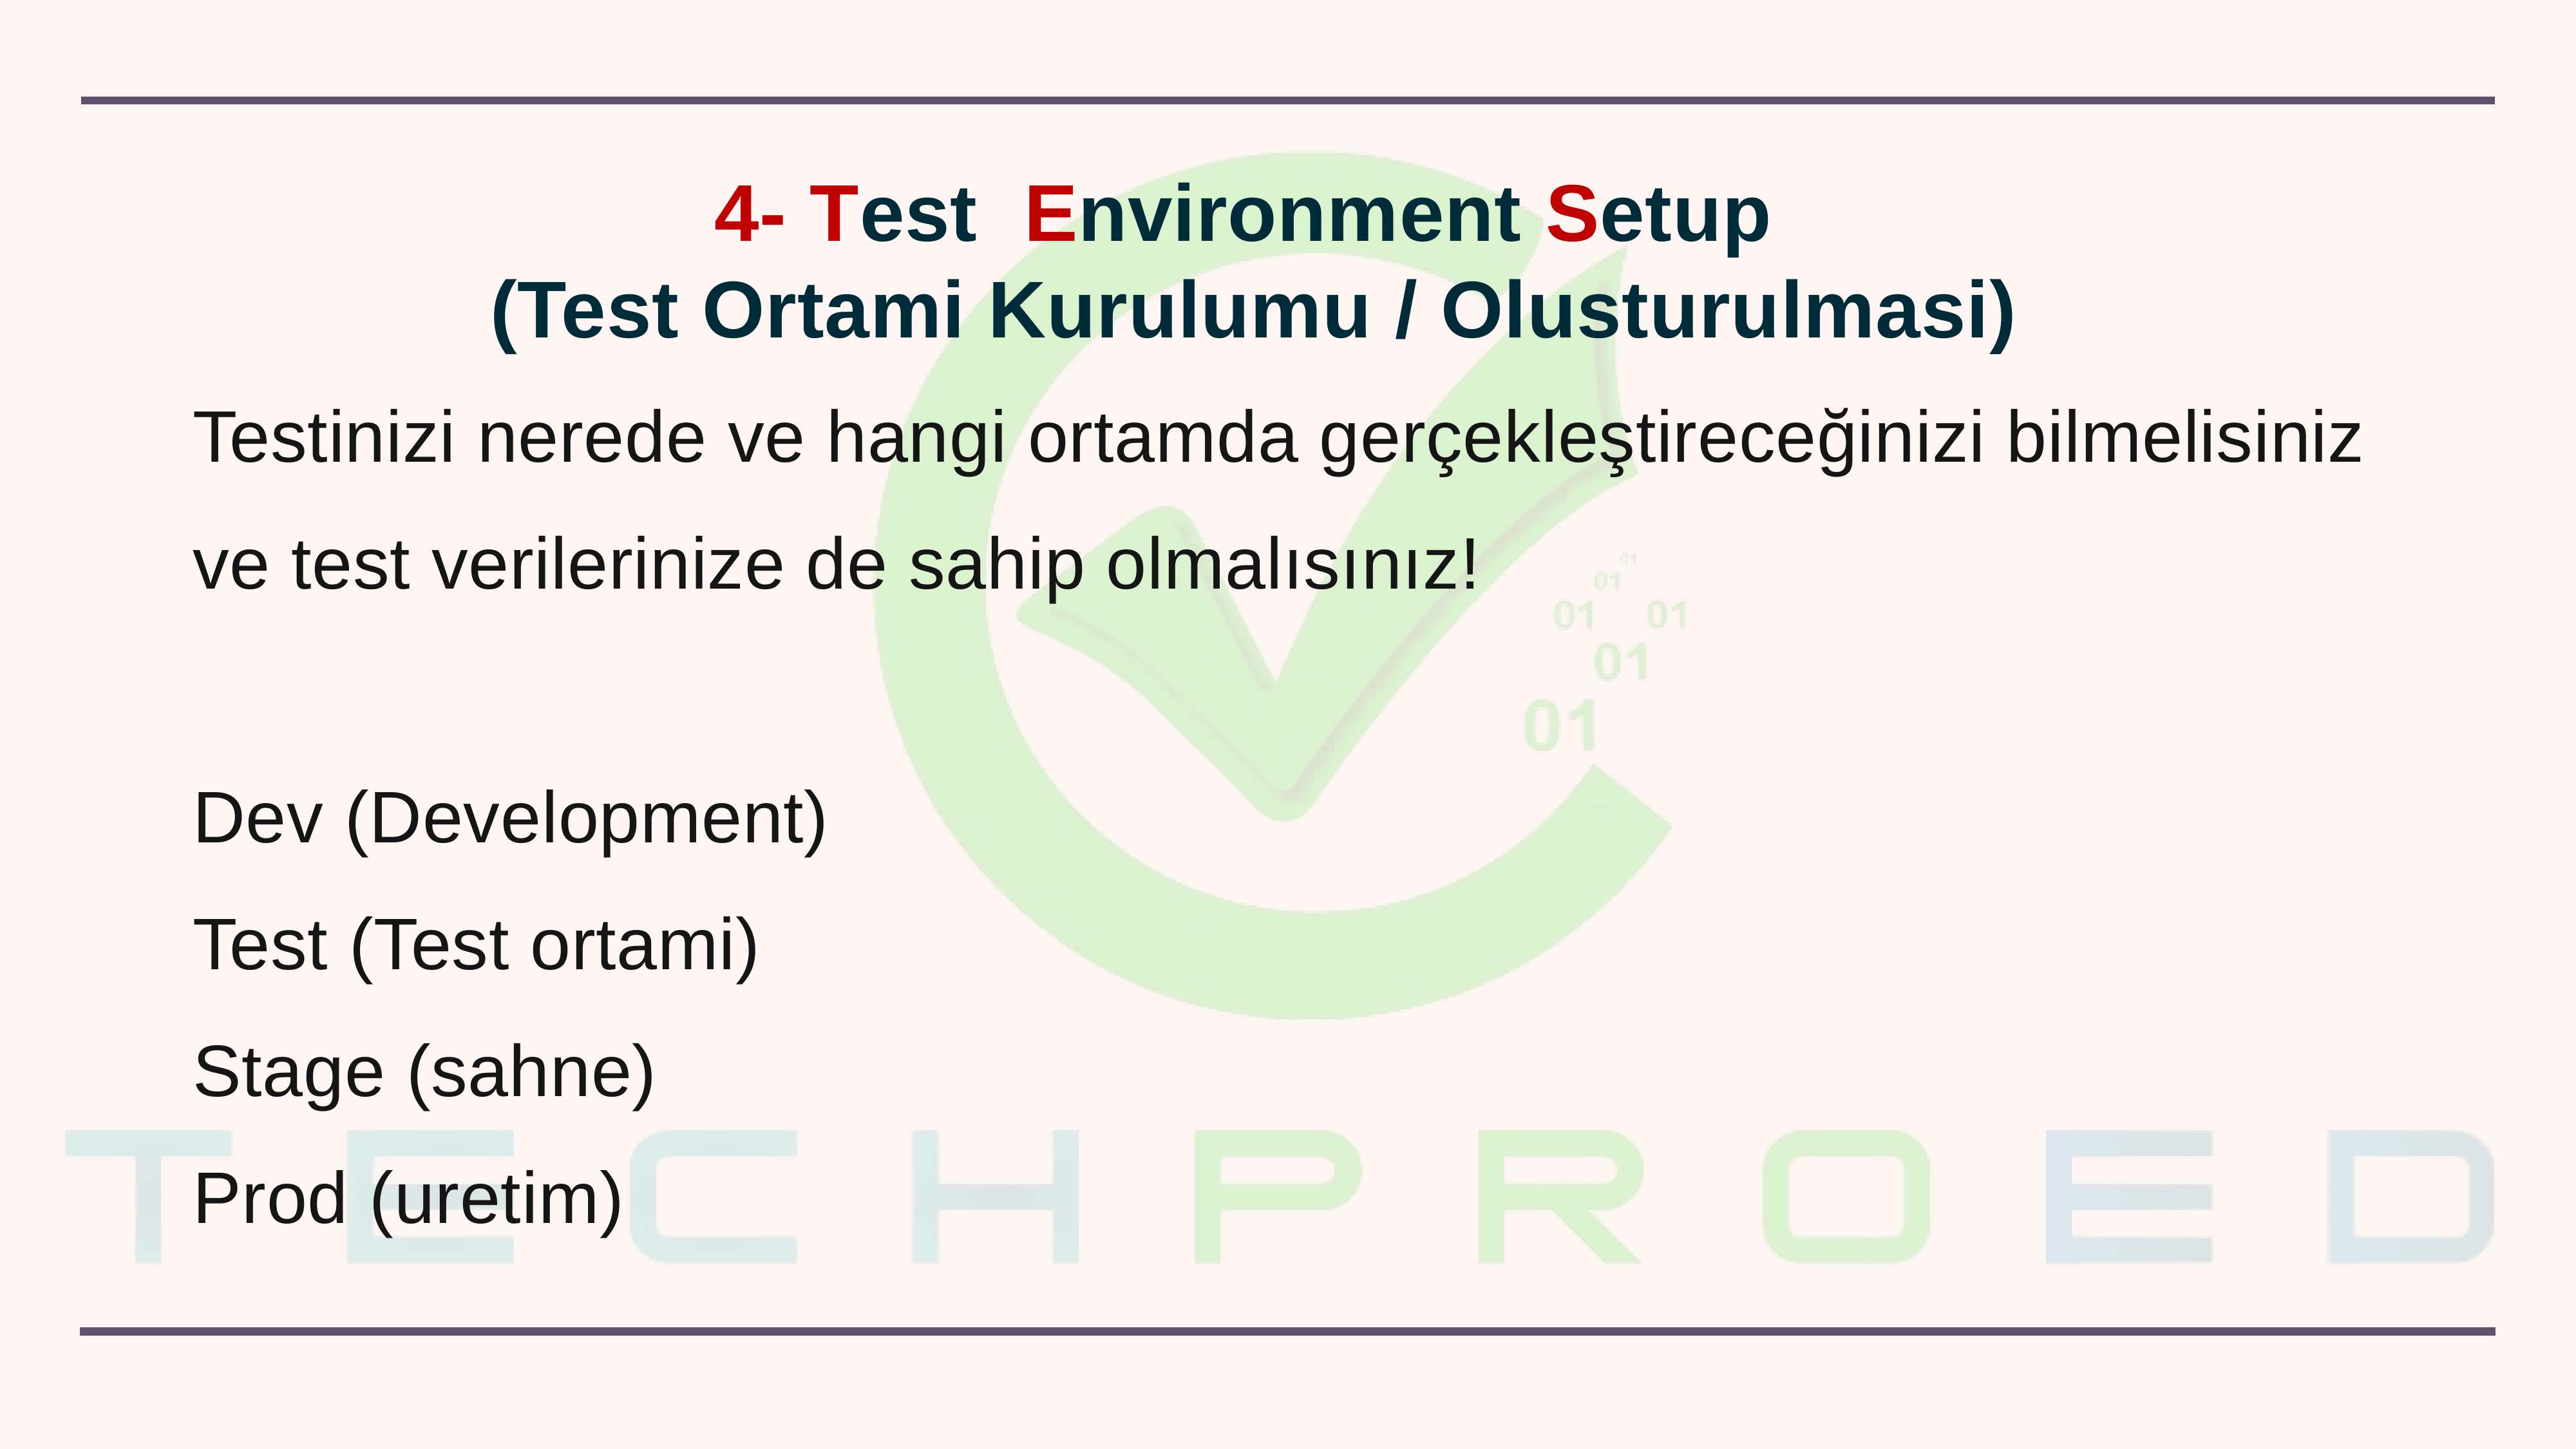

4- Test  Environment Setup
(Test Ortami Kurulumu / Olusturulmasi)
Testinizi nerede ve hangi ortamda gerçekleştireceğinizi bilmelisiniz
ve test verilerinize de sahip olmalısınız!

Dev (Development)
Test (Test ortami)
Stage (sahne)
Prod (uretim)